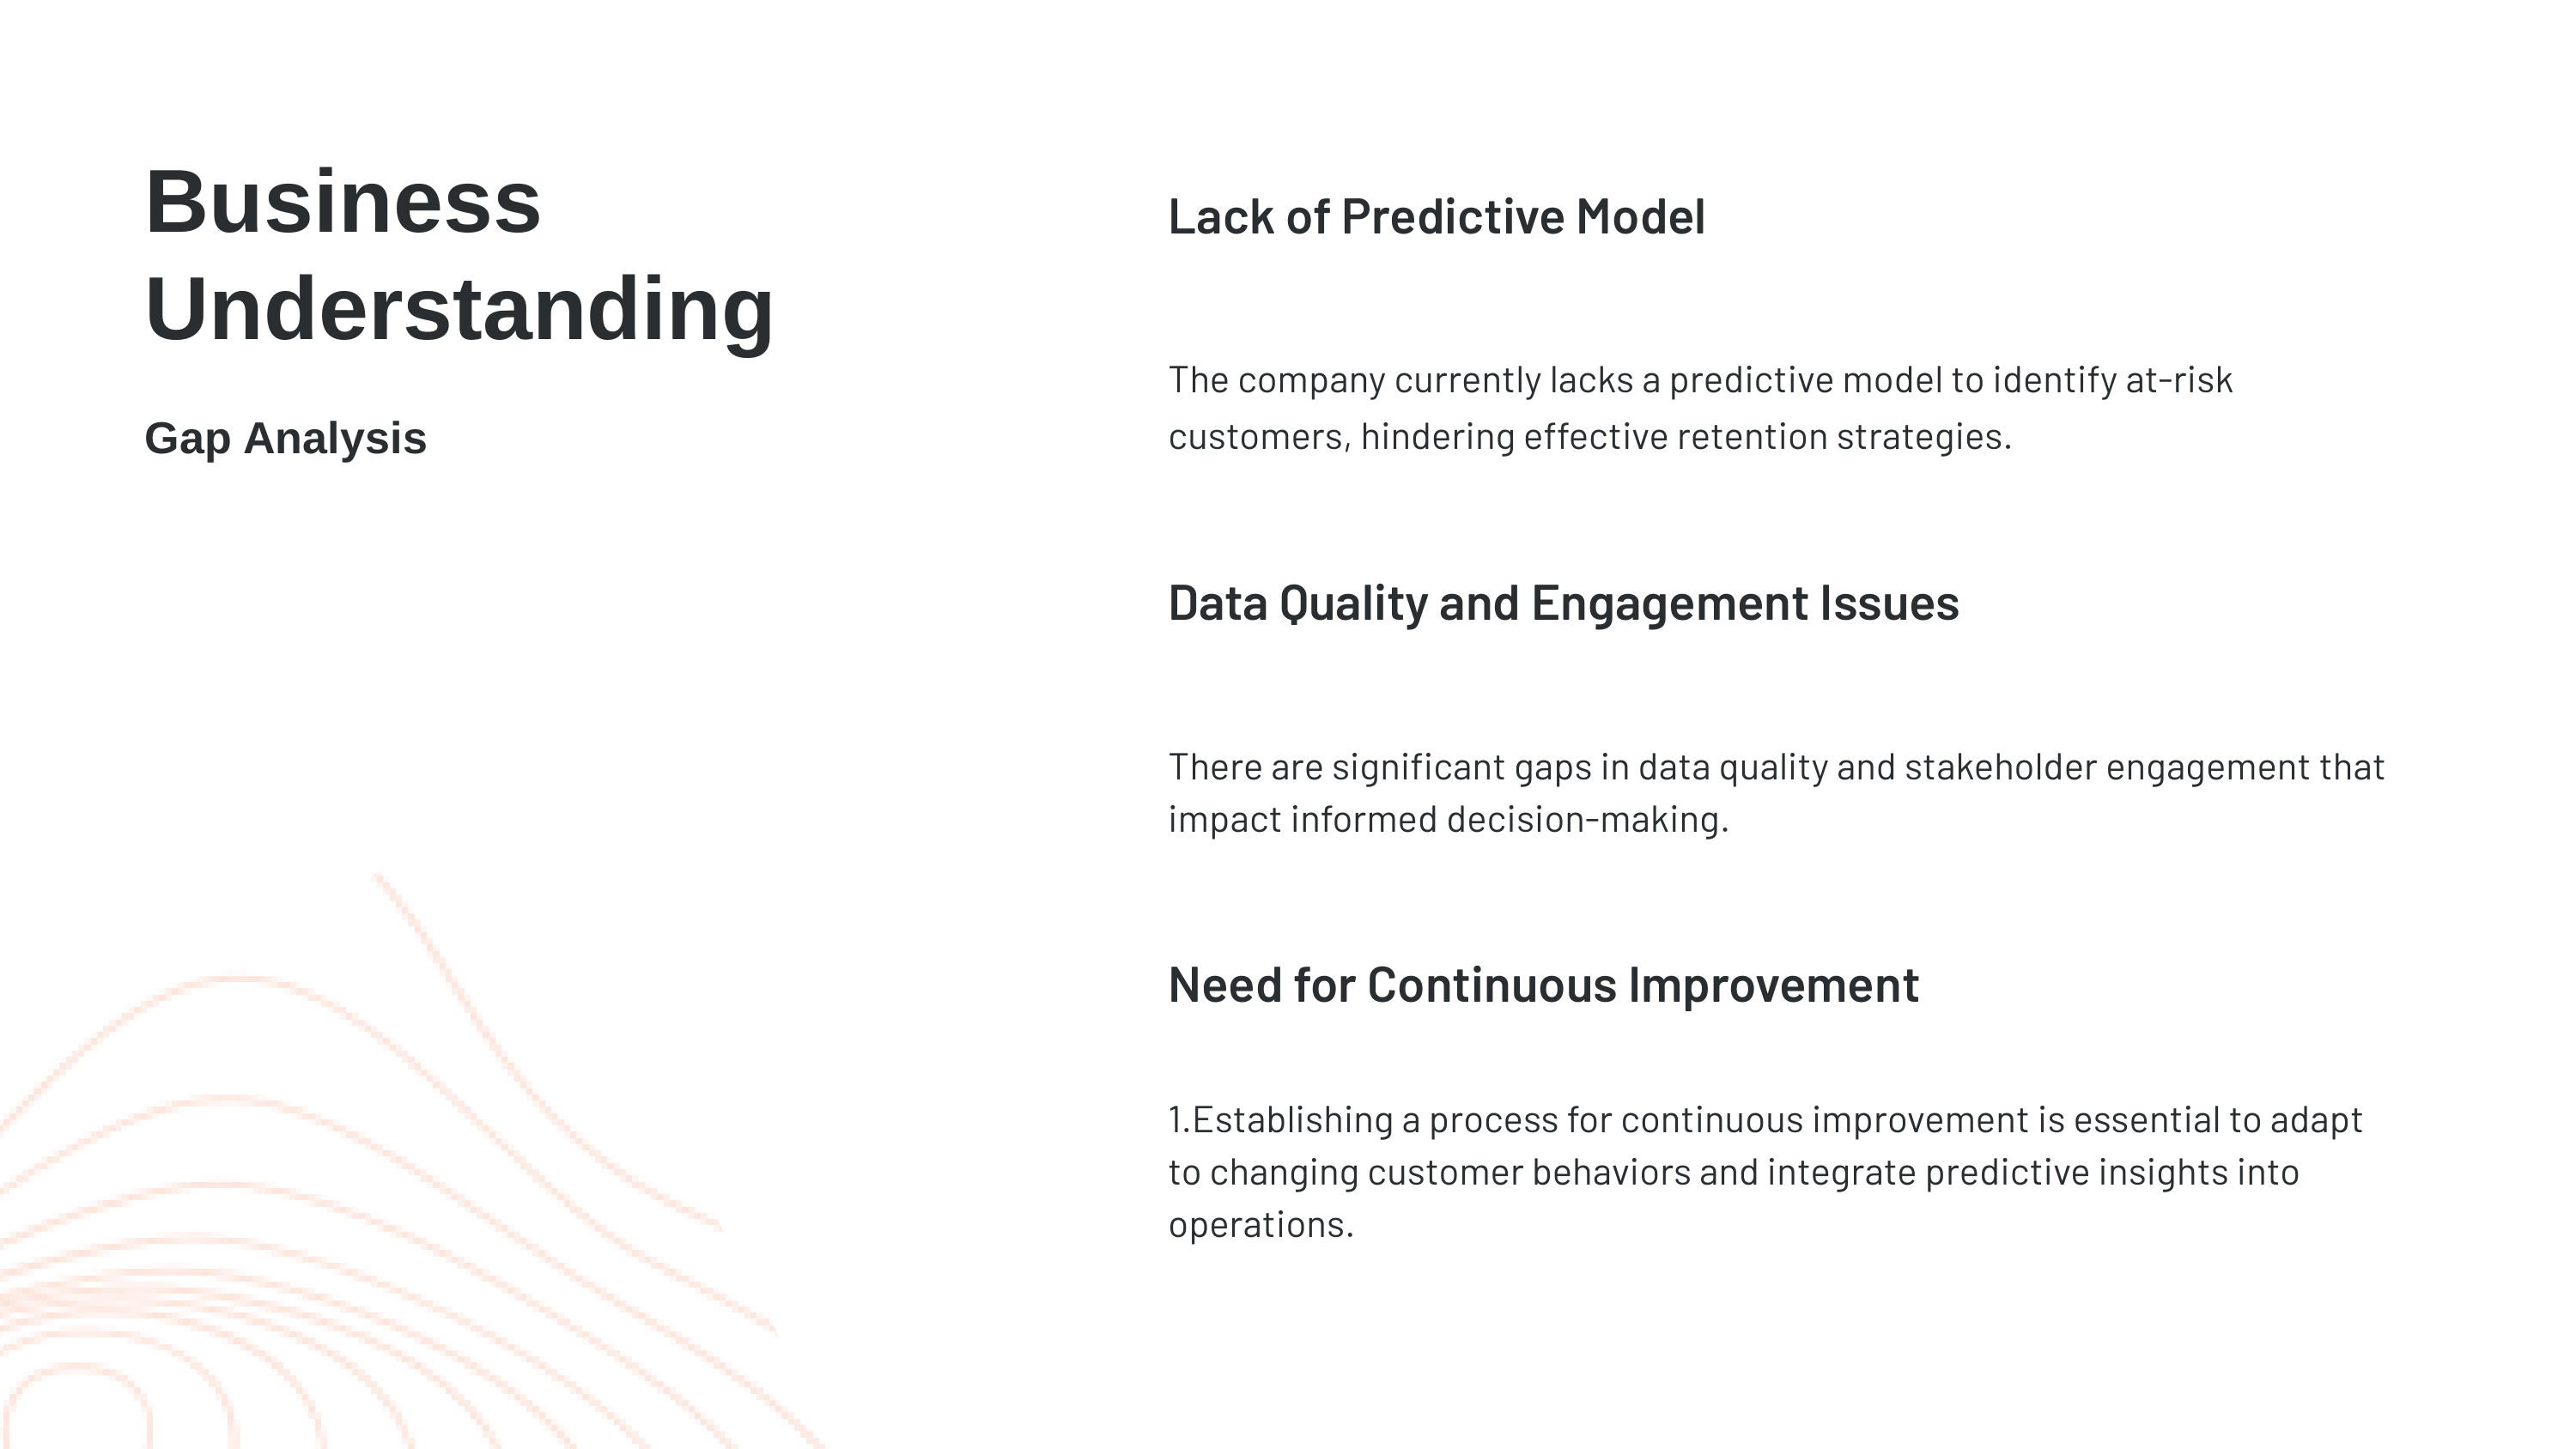

Business Understanding
Gap Analysis
| Lack of Predictive Model |
| --- |
| The company currently lacks a predictive model to identify at-risk customers, hindering effective retention strategies. |
| Data Quality and Engagement Issues |
| There are significant gaps in data quality and stakeholder engagement that impact informed decision-making. |
| Need for Continuous Improvement |
| 1.Establishing a process for continuous improvement is essential to adapt to changing customer behaviors and integrate predictive insights into operations. |